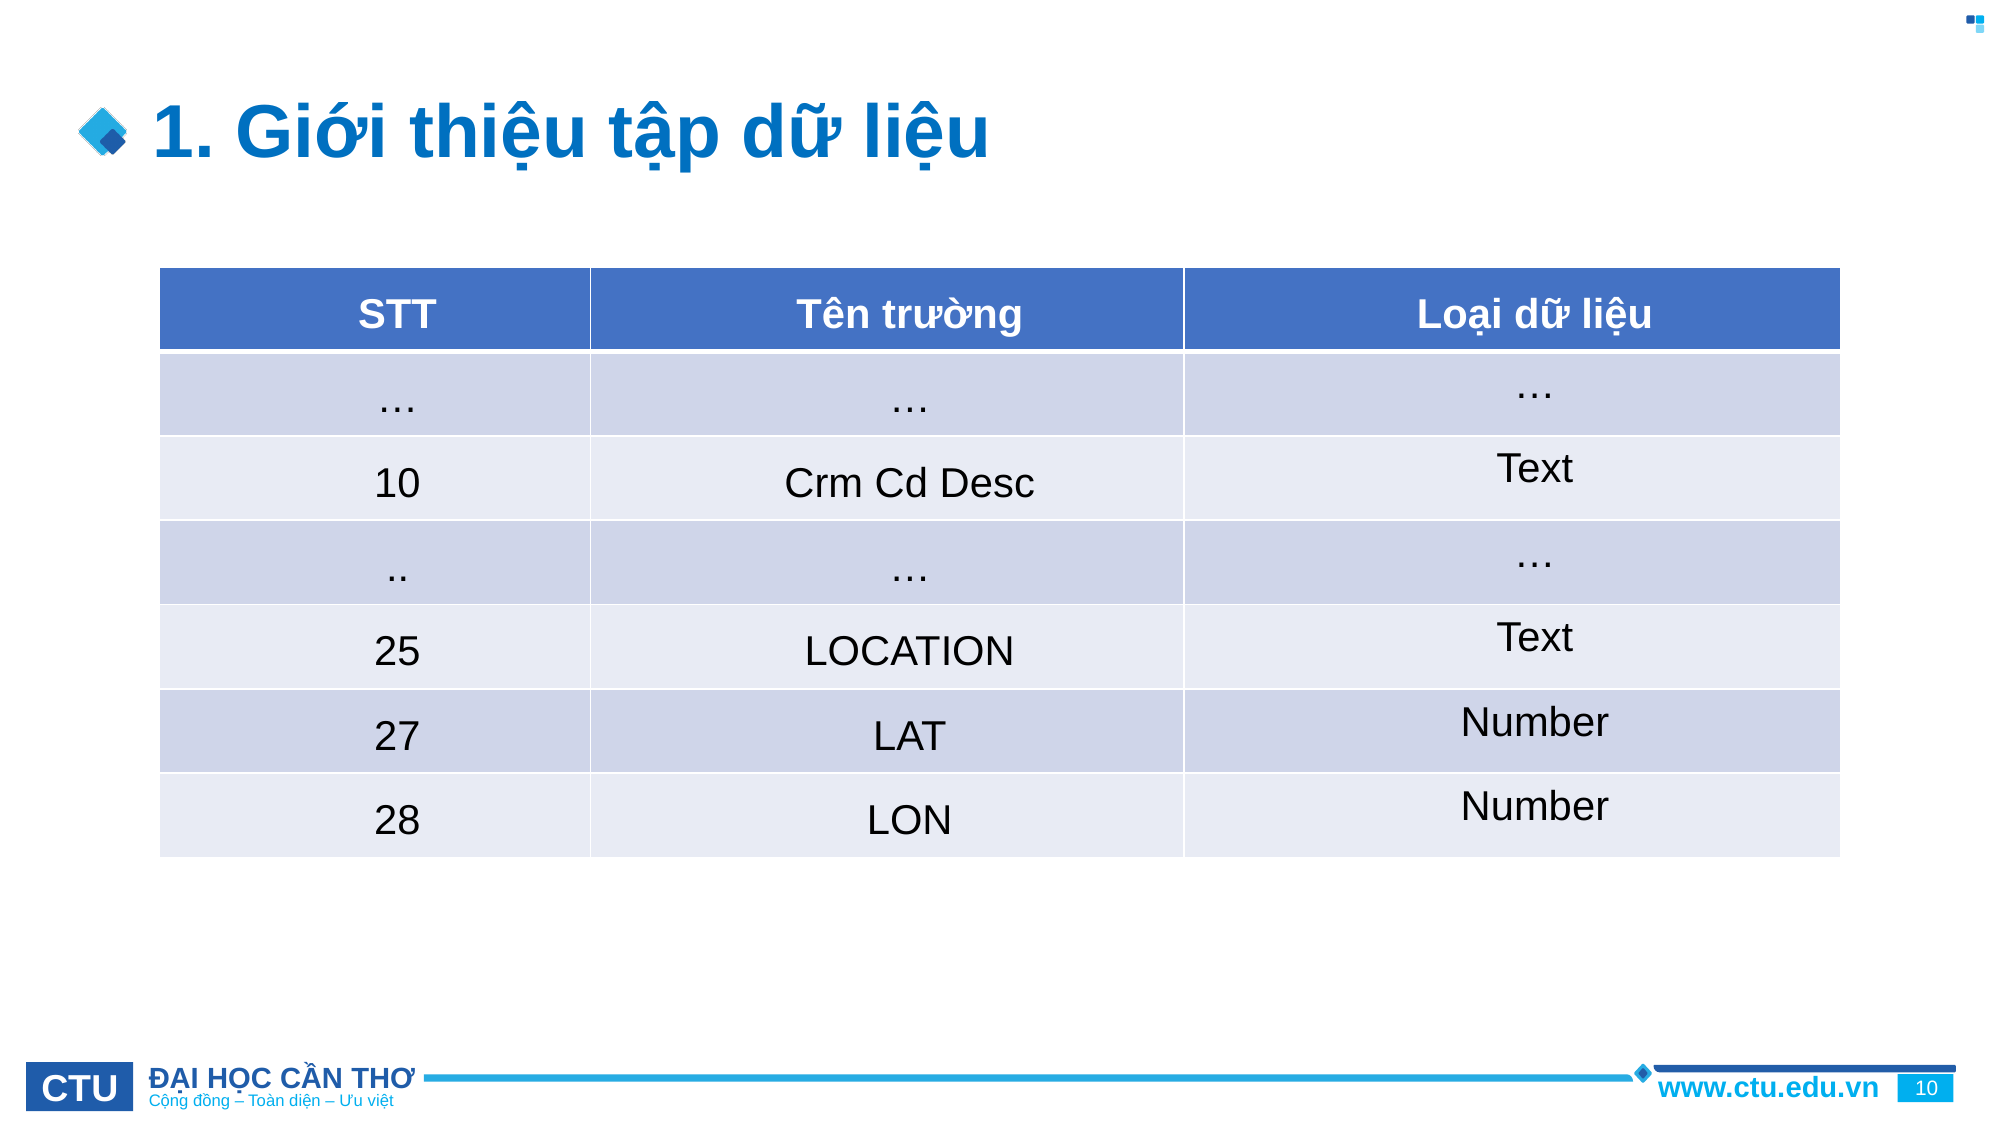

# 1. Giới thiệu tập dữ liệu
| STT | Tên trường | Loại dữ liệu |
| --- | --- | --- |
| … | … | … |
| 10 | Crm Cd Desc | Text |
| .. | … | … |
| 25 | LOCATION | Text |
| 27 | LAT | Number |
| 28 | LON | Number |